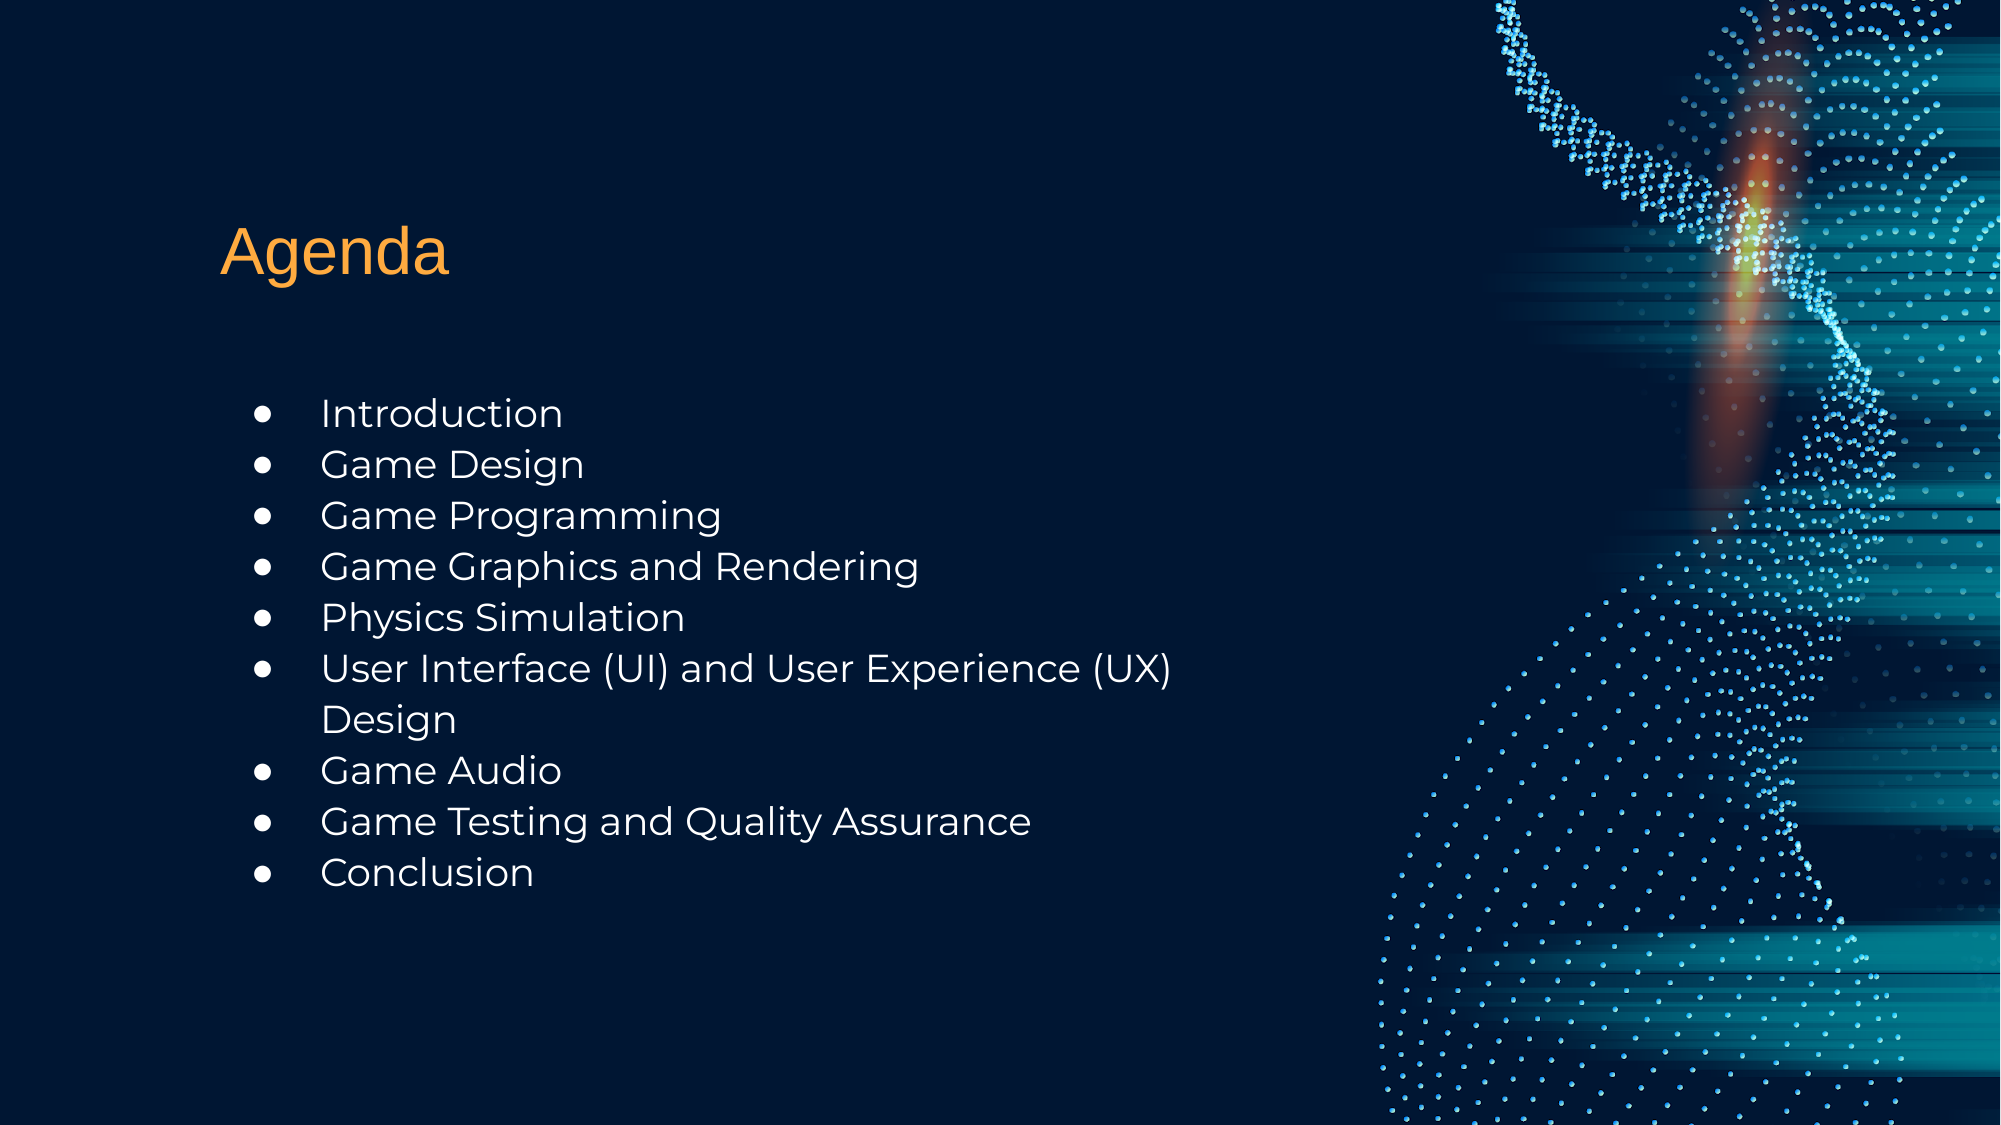

5/18/2023
Game Development In Computing
2
# Agenda
Introduction
Game Design
Game Programming
Game Graphics and Rendering
Physics Simulation
User Interface (UI) and User Experience (UX) Design
Game Audio
Game Testing and Quality Assurance
Conclusion